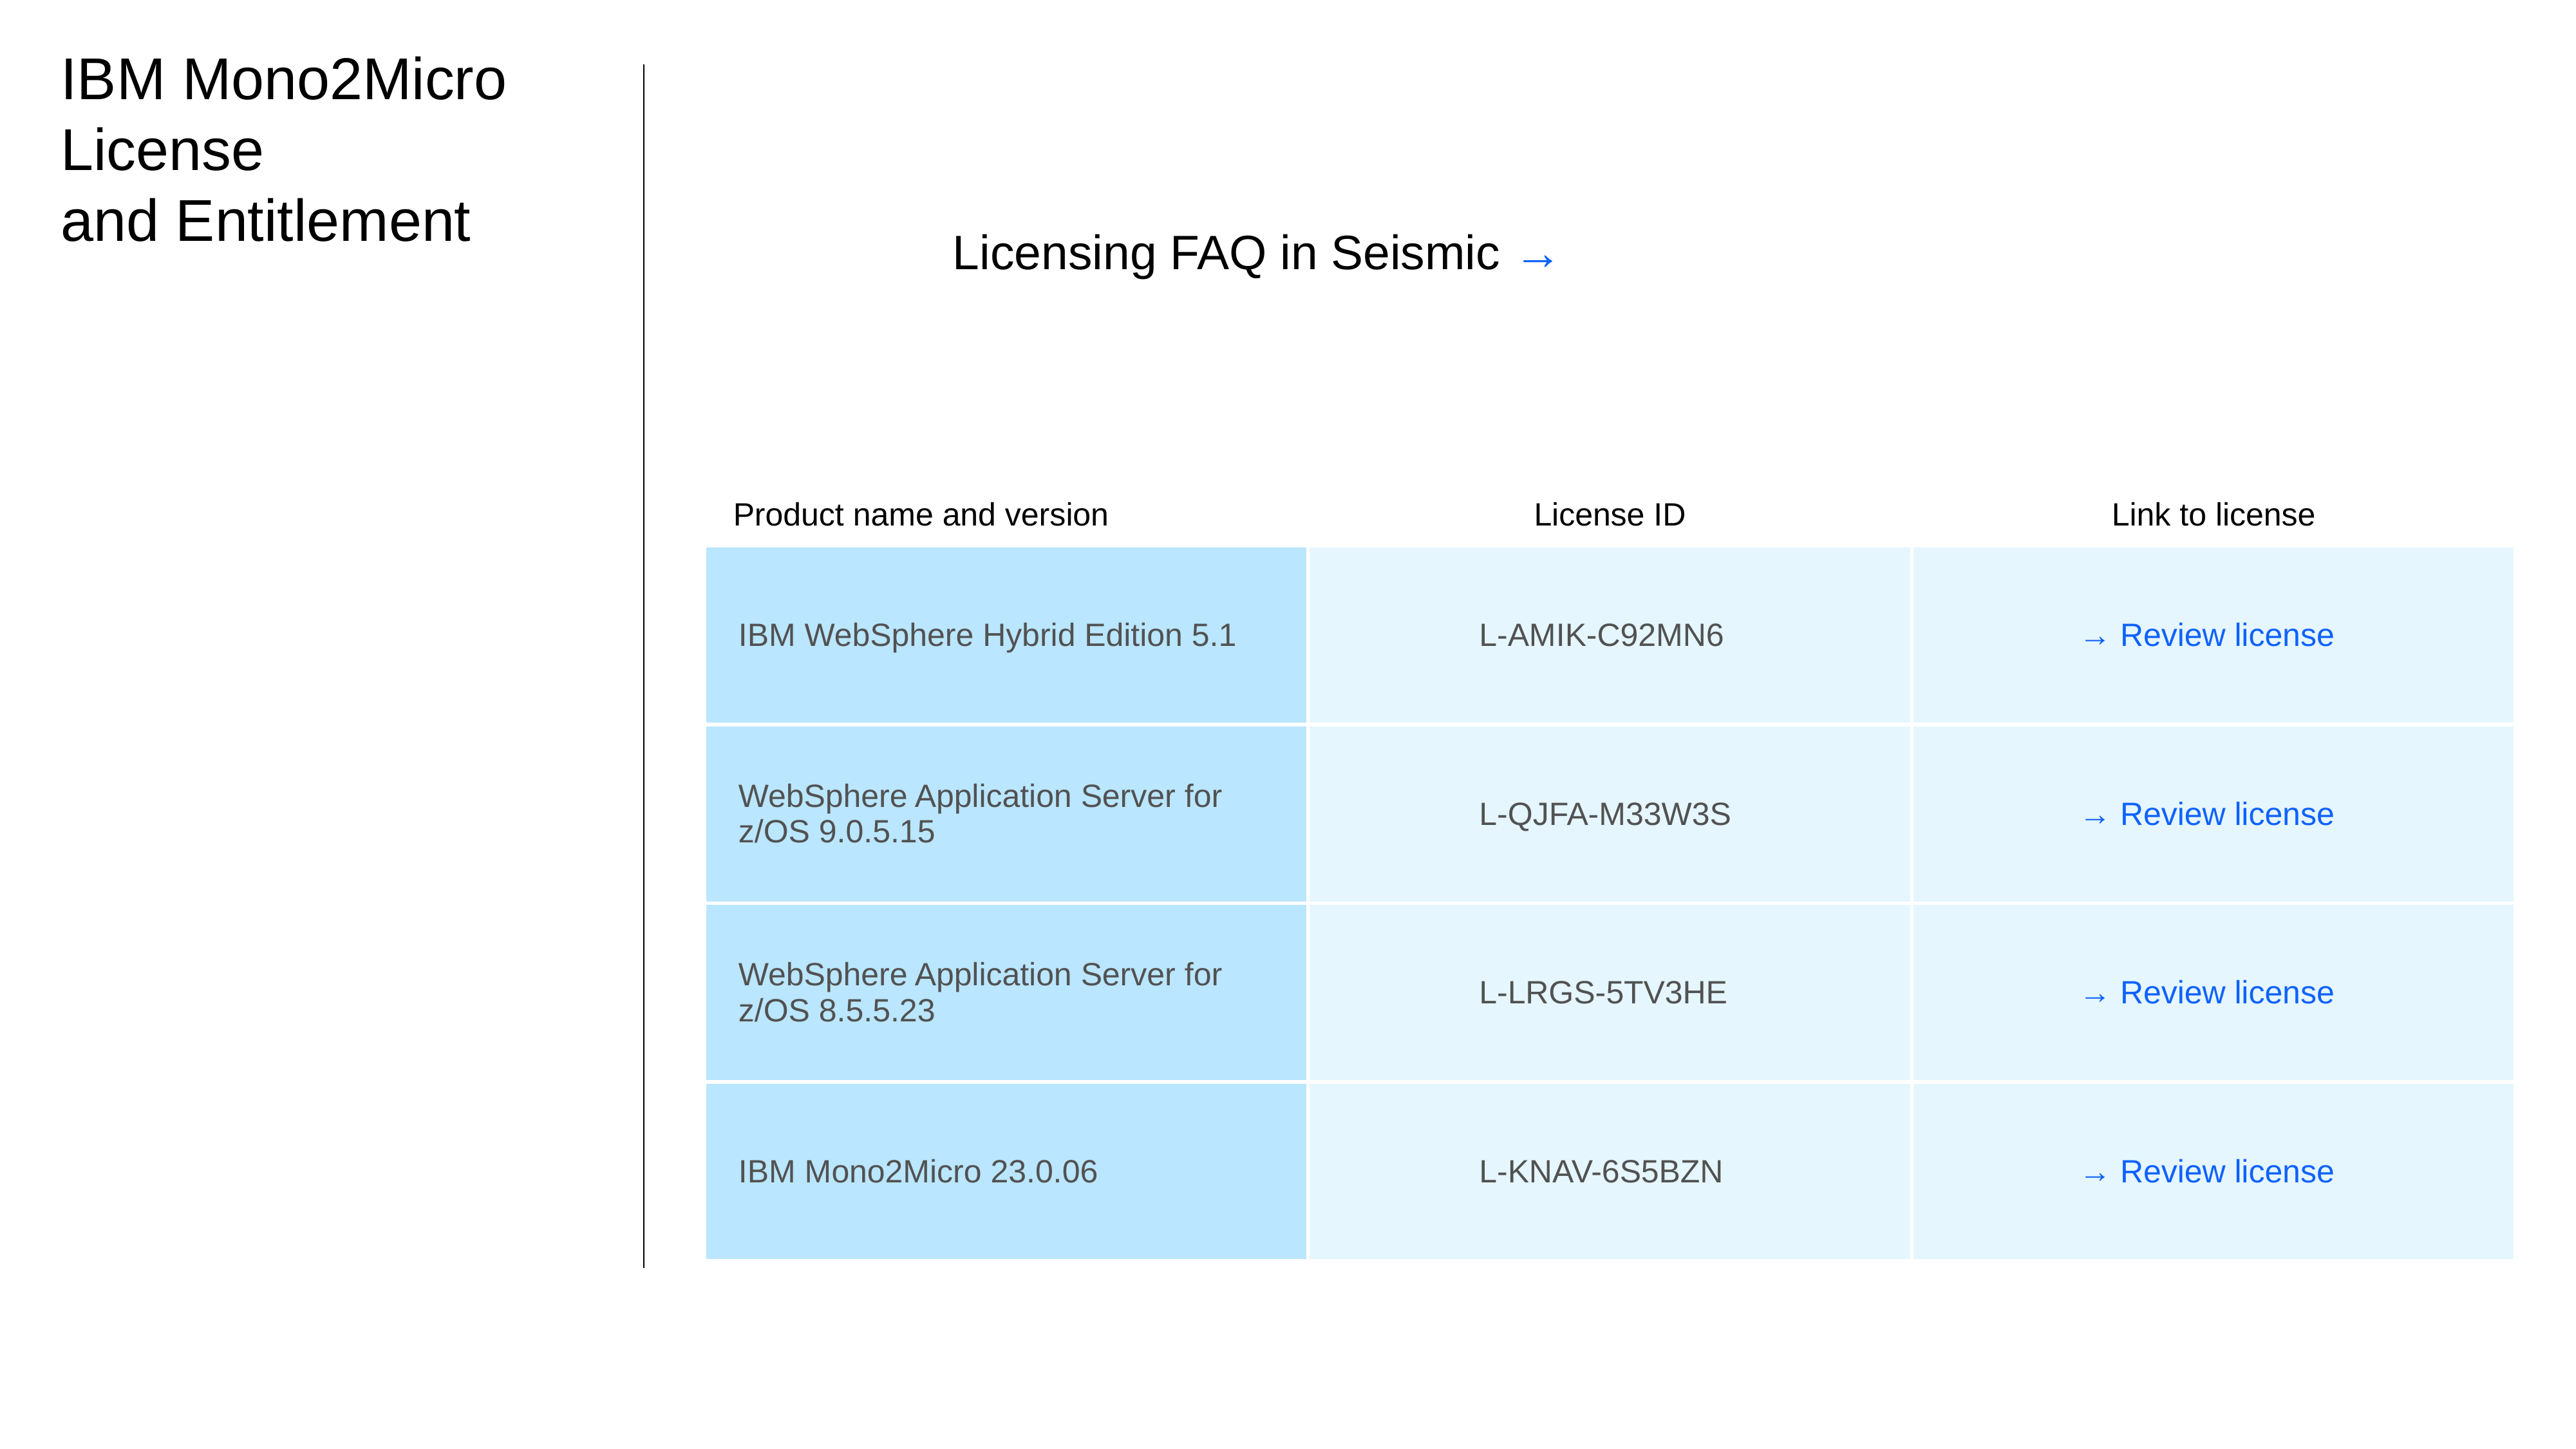

# IBM Mono2Micro License and Entitlement

Licensing FAQ in Seismic →
| Product name and version | License ID | Link to license |
| --- | --- | --- |
| IBM WebSphere Hybrid Edition 5.1 | L-AMIK-C92MN6 | → Review license |
| WebSphere Application Server for z/OS 9.0.5.15 | L-QJFA-M33W3S | → Review license |
| WebSphere Application Server for z/OS 8.5.5.23 | L-LRGS-5TV3HE | → Review license |
| IBM Mono2Micro 23.0.06 | L-KNAV-6S5BZN | → Review license |